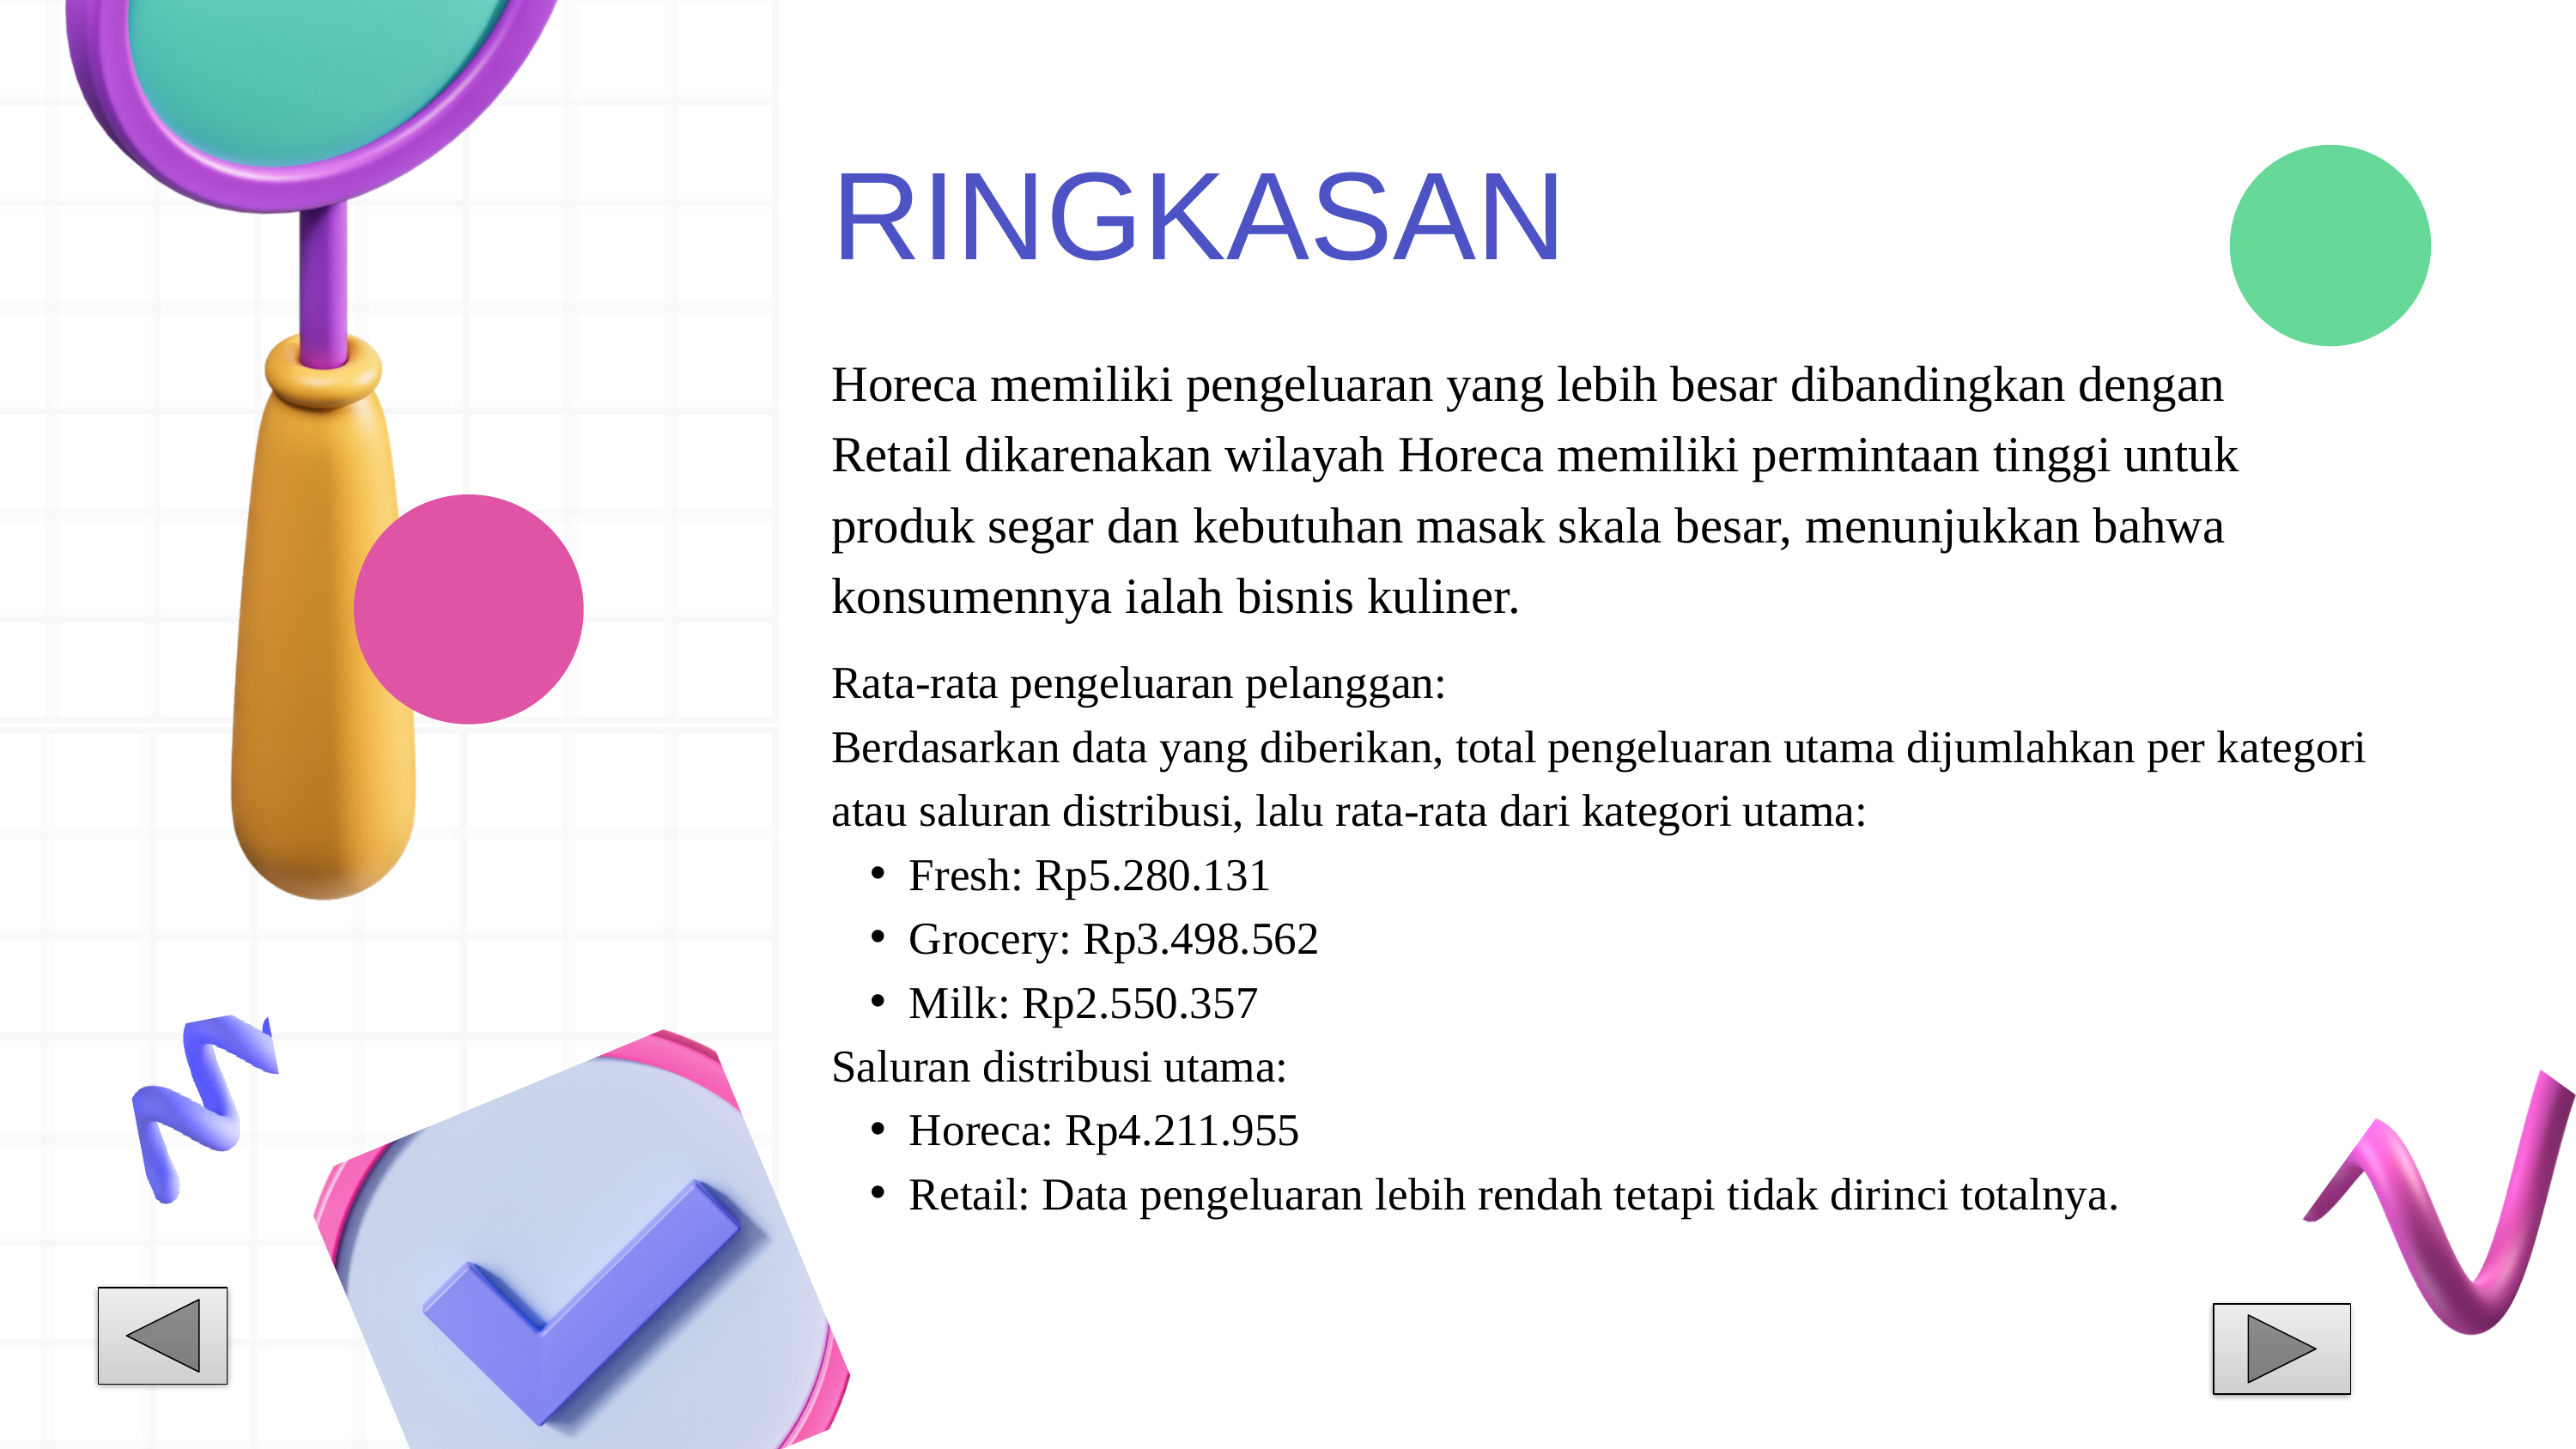

RINGKASAN
Horeca memiliki pengeluaran yang lebih besar dibandingkan dengan Retail dikarenakan wilayah Horeca memiliki permintaan tinggi untuk produk segar dan kebutuhan masak skala besar, menunjukkan bahwa konsumennya ialah bisnis kuliner.

Rata-rata pengeluaran pelanggan:
Berdasarkan data yang diberikan, total pengeluaran utama dijumlahkan per kategori atau saluran distribusi, lalu rata-rata dari kategori utama:
Fresh: Rp5.280.131
Grocery: Rp3.498.562
Milk: Rp2.550.357
Saluran distribusi utama:
Horeca: Rp4.211.955
Retail: Data pengeluaran lebih rendah tetapi tidak dirinci totalnya.